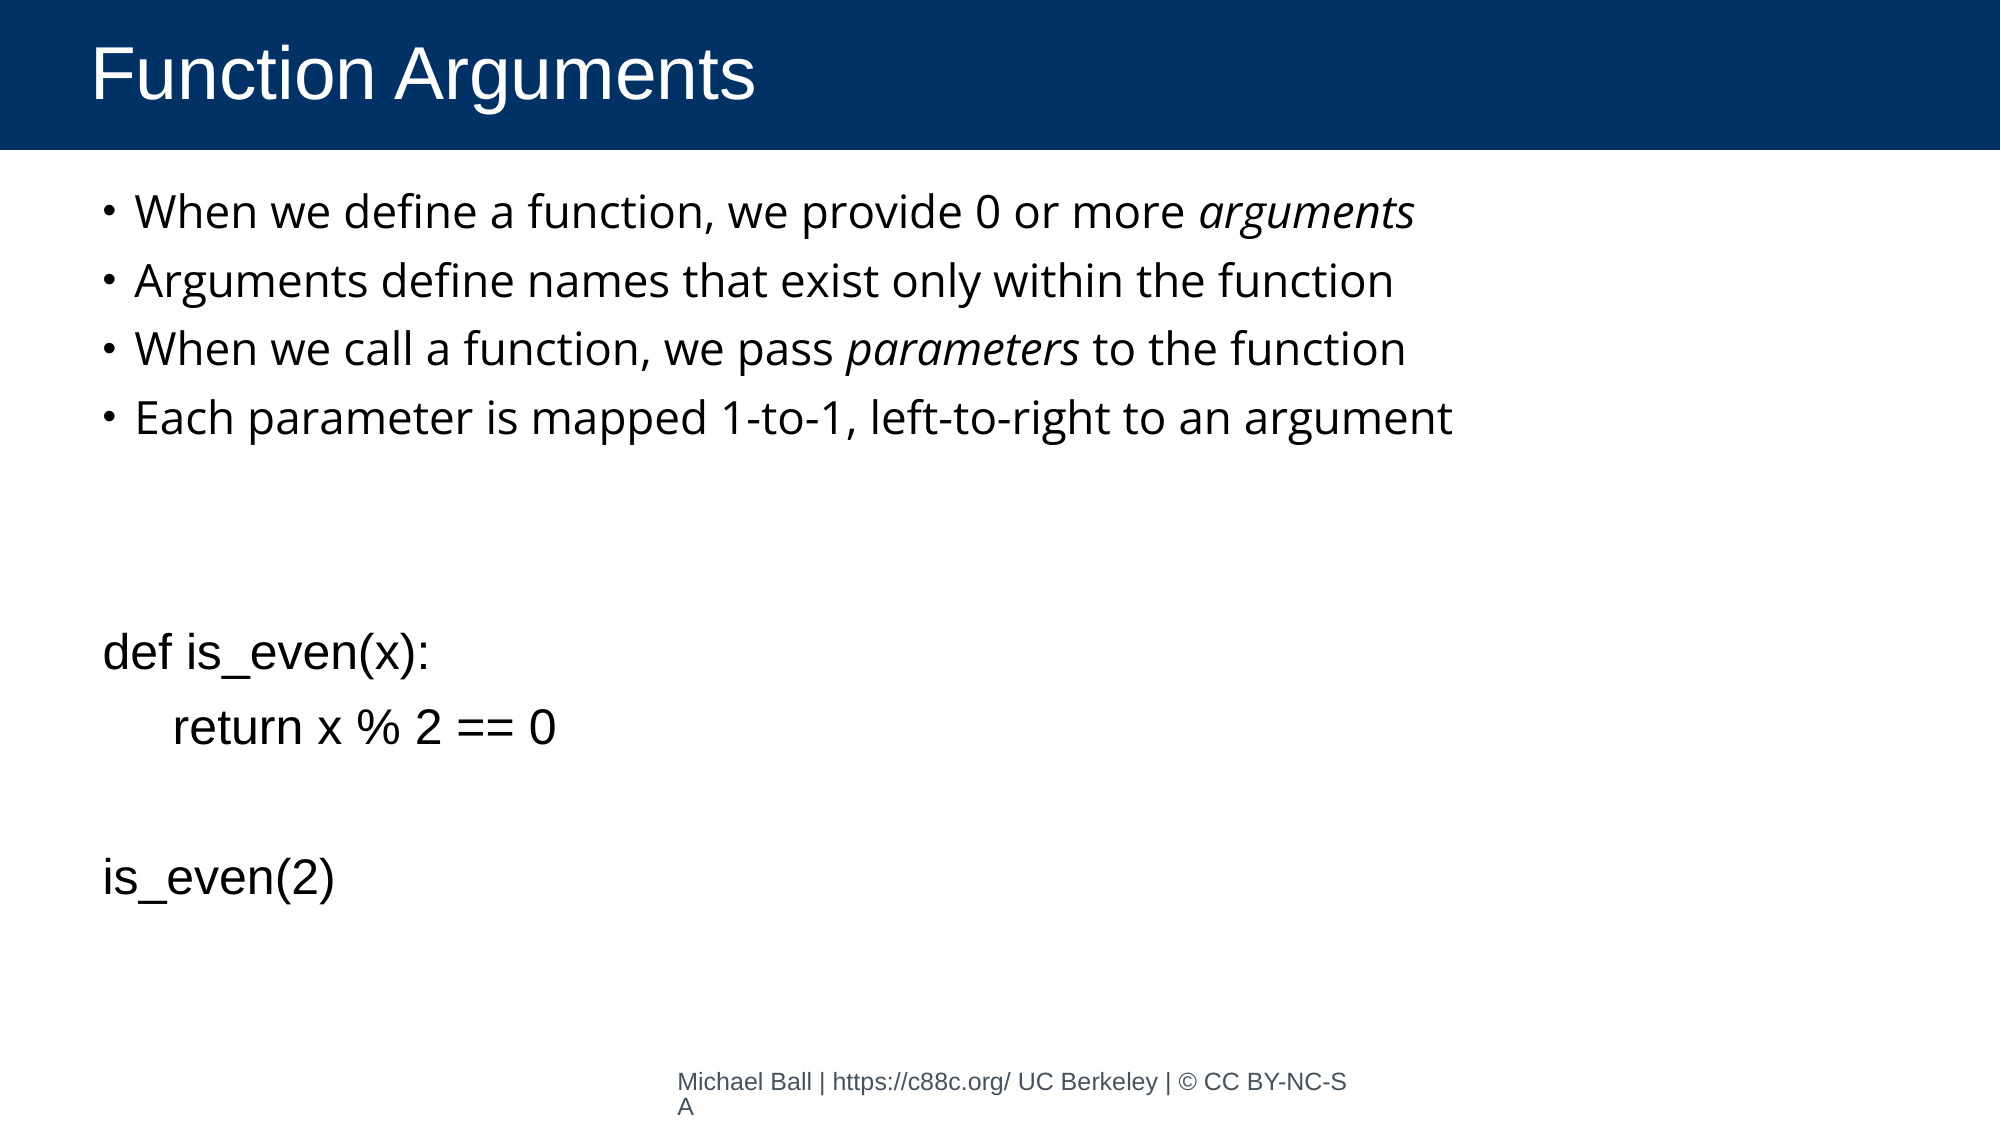

# Function Arguments
 When we define a function, we provide 0 or more arguments
 Arguments define names that exist only within the function
 When we call a function, we pass parameters to the function
 Each parameter is mapped 1-to-1, left-to-right to an argument
def is_even(x):
     return x % 2 == 0

is_even(2)
Michael Ball | https://c88c.org/ UC Berkeley | © CC BY-NC-SA